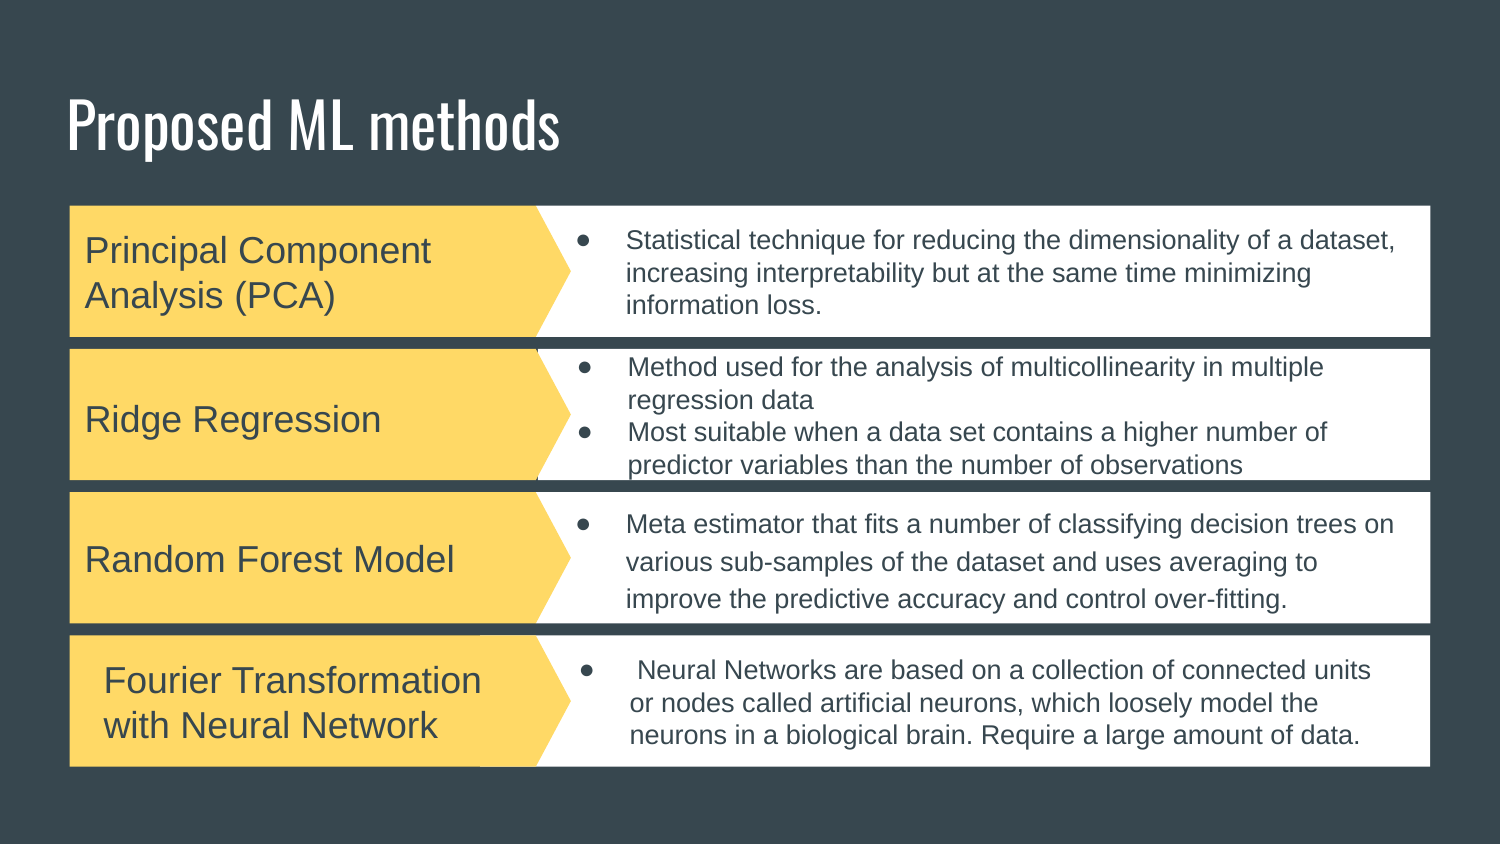

# Proposed ML methods
Principal Component Analysis (PCA)
Statistical technique for reducing the dimensionality of a dataset, increasing interpretability but at the same time minimizing information loss.
Lorem ipsum dolor sit amet
Sed do eiusmod tempor incididunt ut labore
Principal Component Analysis (PCA)
Ridge Regression
Method used for the analysis of multicollinearity in multiple regression data
Most suitable when a data set contains a higher number of predictor variables than the number of observations
Ridge Regression
Model tuning method that is used to analyse any data that suffers from multicollinearity
Sed do eiusmod tempor incididunt ut labore
Random Forest Model
Meta estimator that fits a number of classifying decision trees on various sub-samples of the dataset and uses averaging to improve the predictive accuracy and control over-fitting.
Random Forest Model
Lorem ipsum dolor sit amet
Sed do eiusmod tempor incididunt ut labore
Fourier Transformation with Neural Network

 Neural Networks are based on a collection of connected units or nodes called artificial neurons, which loosely model the neurons in a biological brain. Require a large amount of data.